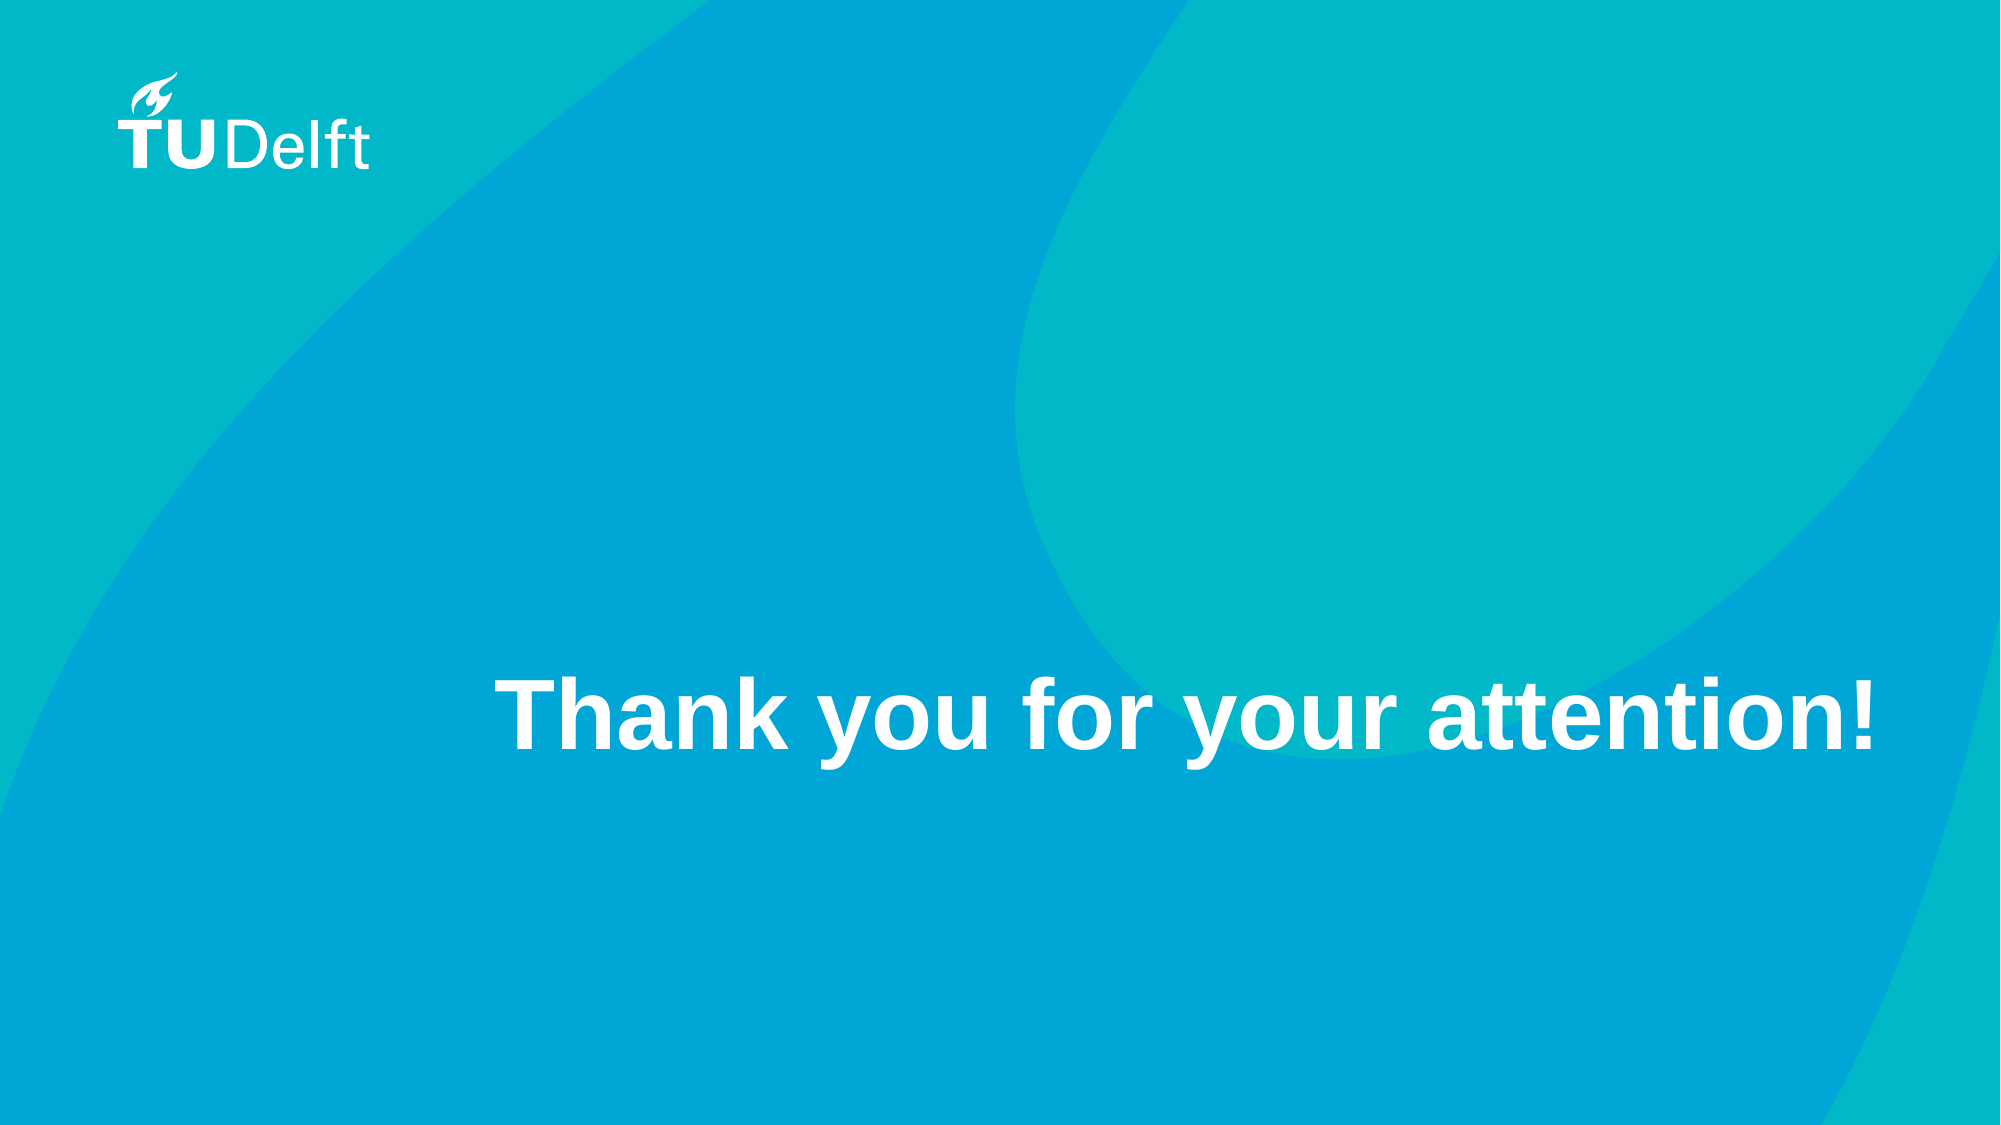

# Afsluiter
Thank you for your attention!